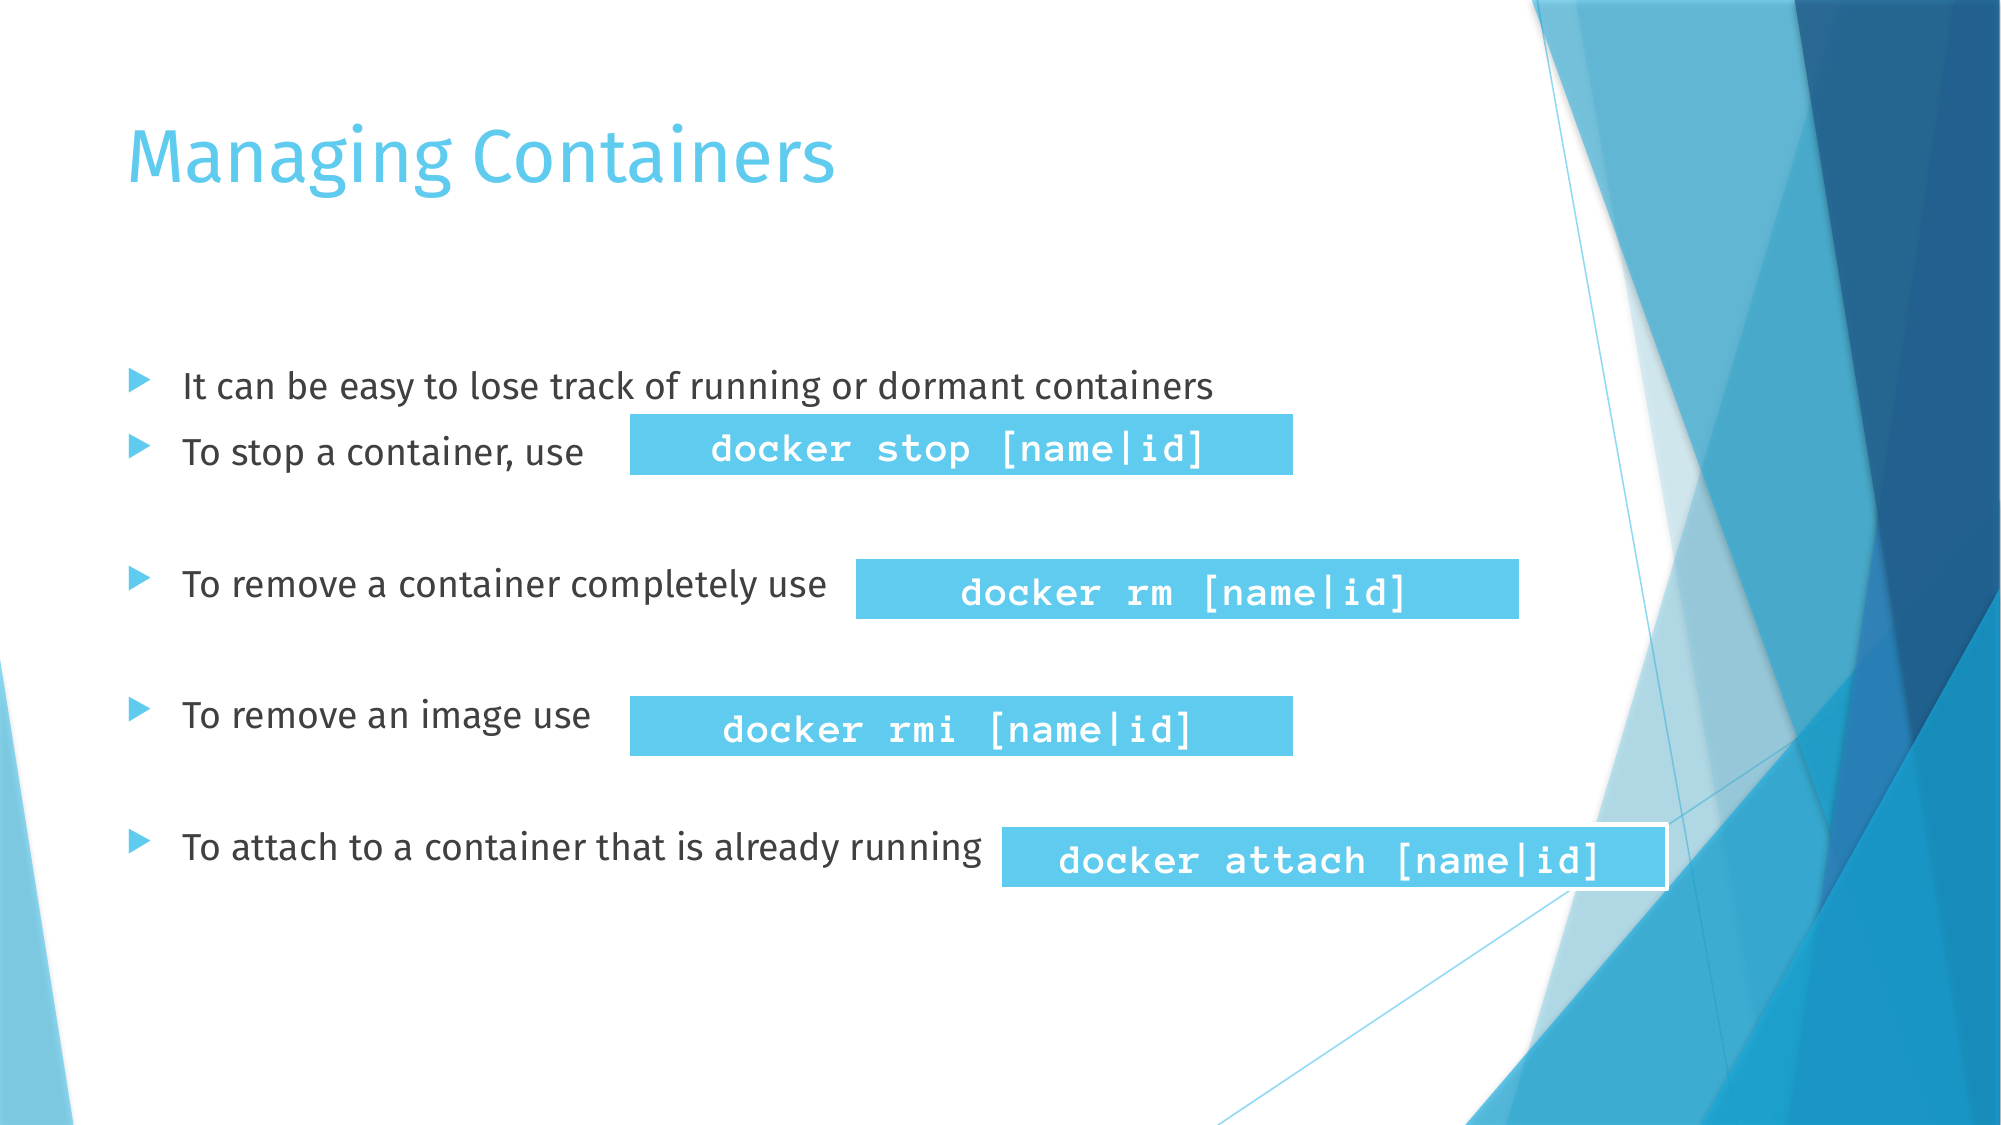

# Managing Containers
It can be easy to lose track of running or dormant containers
To stop a container, use

To remove a container completely use

To remove an image use

To attach to a container that is already running
docker stop [name|id]
docker rm [name|id]
docker rmi [name|id]
docker attach [name|id]